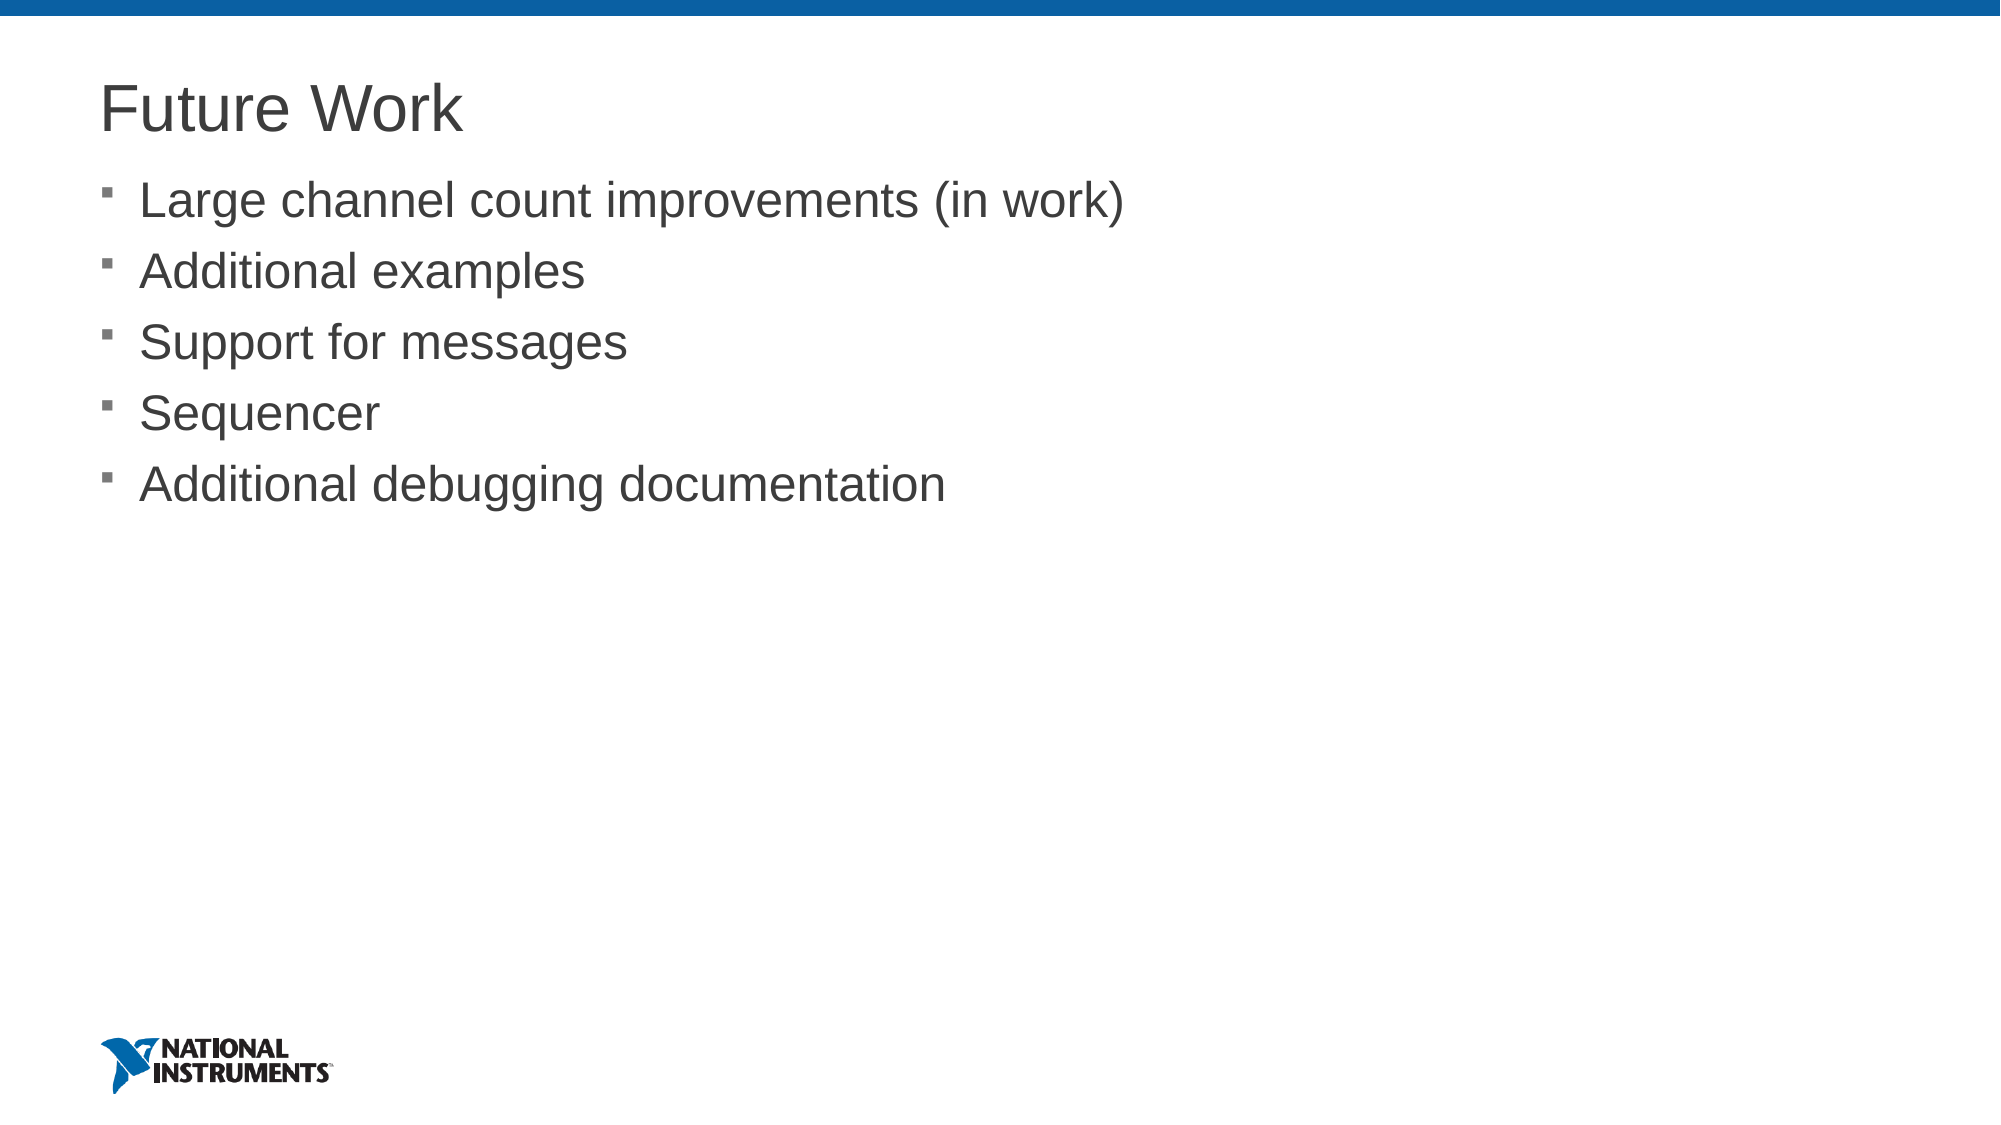

# Future Work
Large channel count improvements (in work)
Additional examples
Support for messages
Sequencer
Additional debugging documentation